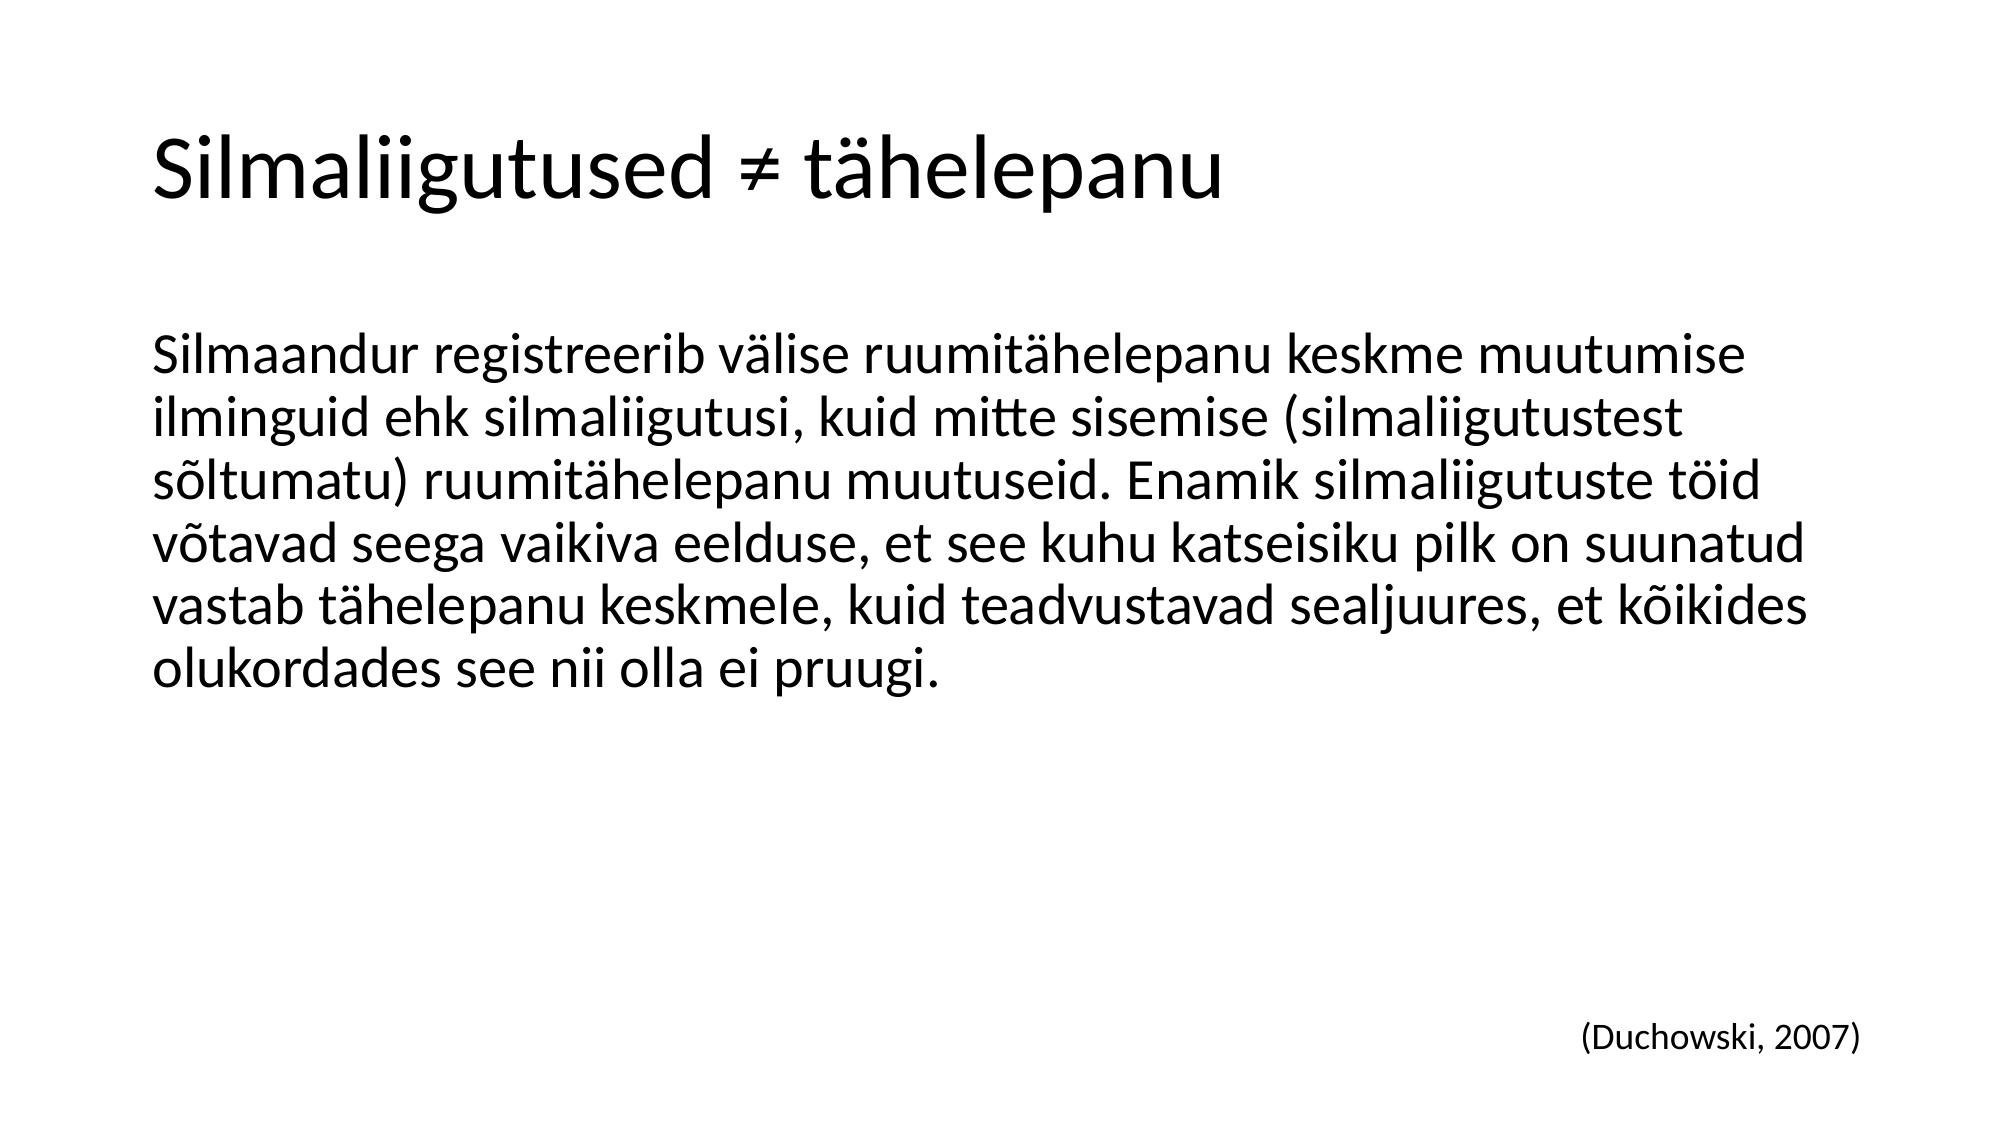

# Silmaliigutused ≠ tähelepanu
Silmaandur registreerib välise ruumitähelepanu keskme muutumise ilminguid ehk silmaliigutusi, kuid mitte sisemise (silmaliigutustest sõltumatu) ruumitähelepanu muutuseid. Enamik silmaliigutuste töid võtavad seega vaikiva eelduse, et see kuhu katseisiku pilk on suunatud vastab tähelepanu keskmele, kuid teadvustavad sealjuures, et kõikides olukordades see nii olla ei pruugi.
(Duchowski, 2007)